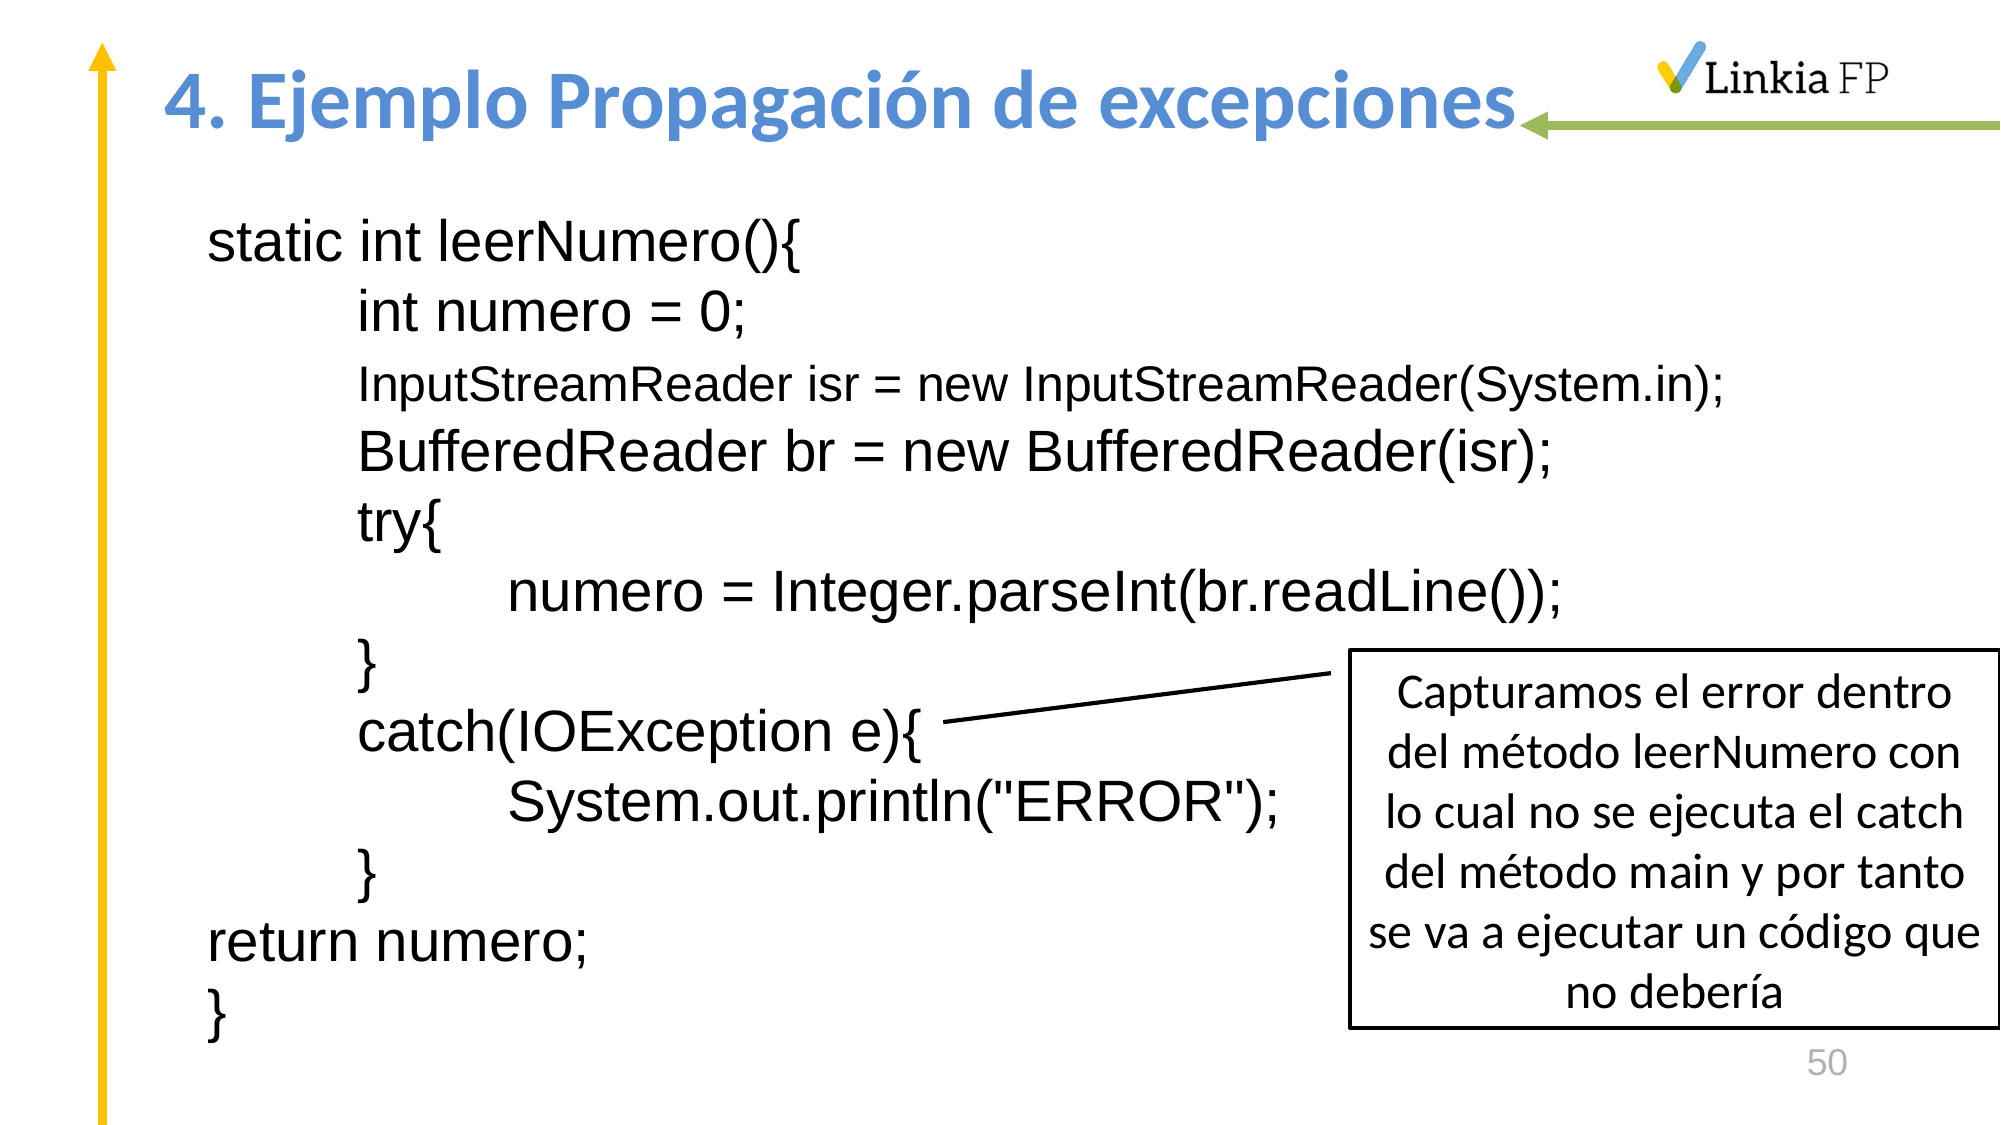

# 4. Ejemplo Propagación de excepciones
static int leerNumero(){
	int numero = 0;
	InputStreamReader isr = new InputStreamReader(System.in);
	BufferedReader br = new BufferedReader(isr);
	try{
		numero = Integer.parseInt(br.readLine());
	}
	catch(IOException e){
		System.out.println("ERROR");
	}
return numero;
}

Capturamos el error dentro del método leerNumero con lo cual no se ejecuta el catch del método main y por tanto se va a ejecutar un código que no debería
50